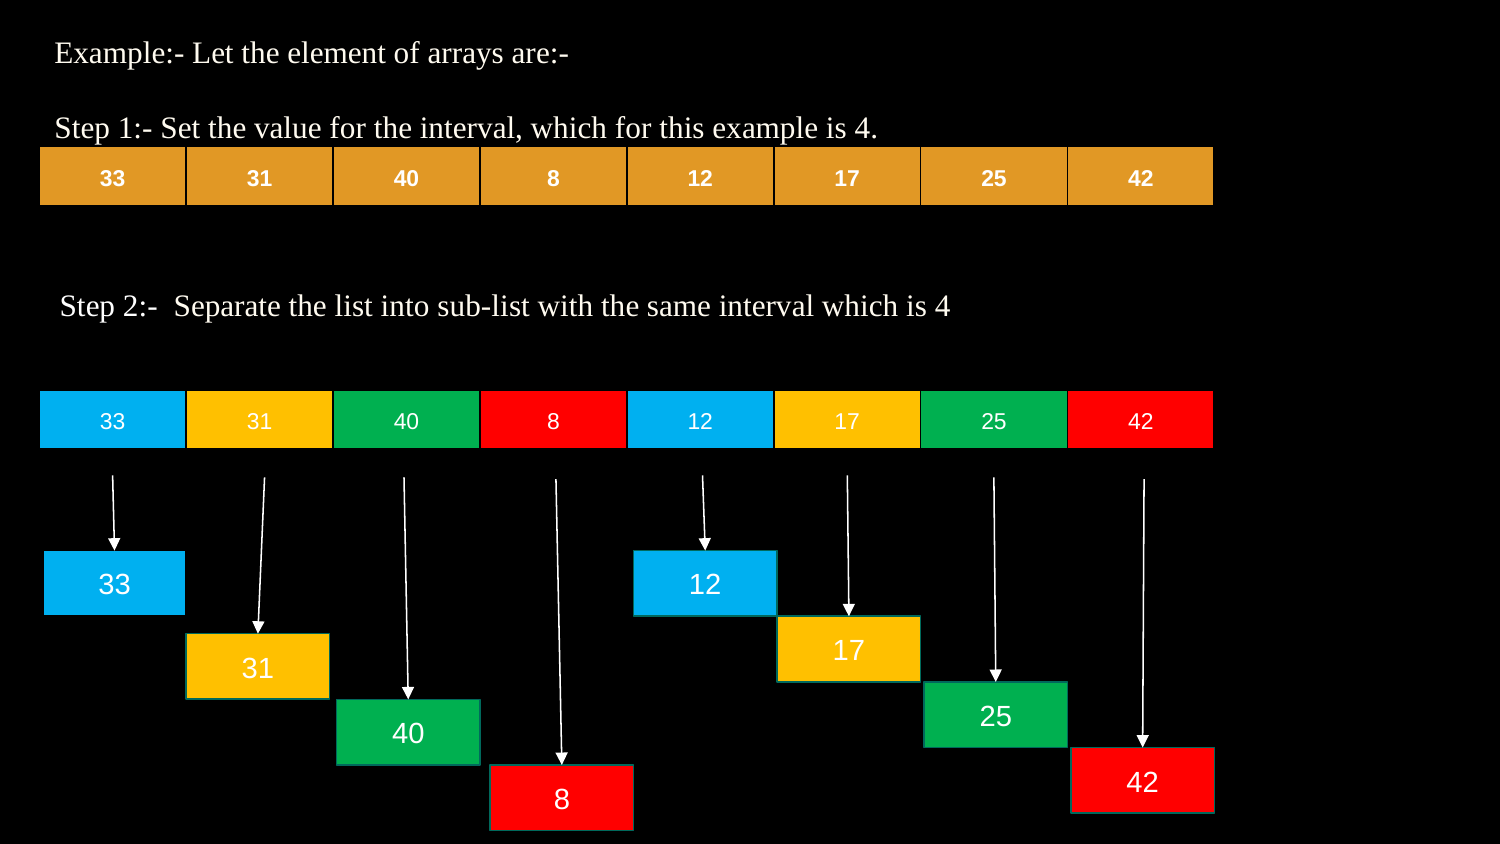

# Example:- Let the element of arrays are:-

Step 1:- Set the value for the interval, which for this example is 4.
| 33 | 31 | 40 | 8 | 12 | 17 | 25 | 42 |
| --- | --- | --- | --- | --- | --- | --- | --- |
Step 2:-  Separate the list into sub-list with the same interval which is 4
| 33 | 31 | 40 | 8 | 12 | 17 | 25 | 42 |
| --- | --- | --- | --- | --- | --- | --- | --- |
33
12
17
31
25
40
42
8